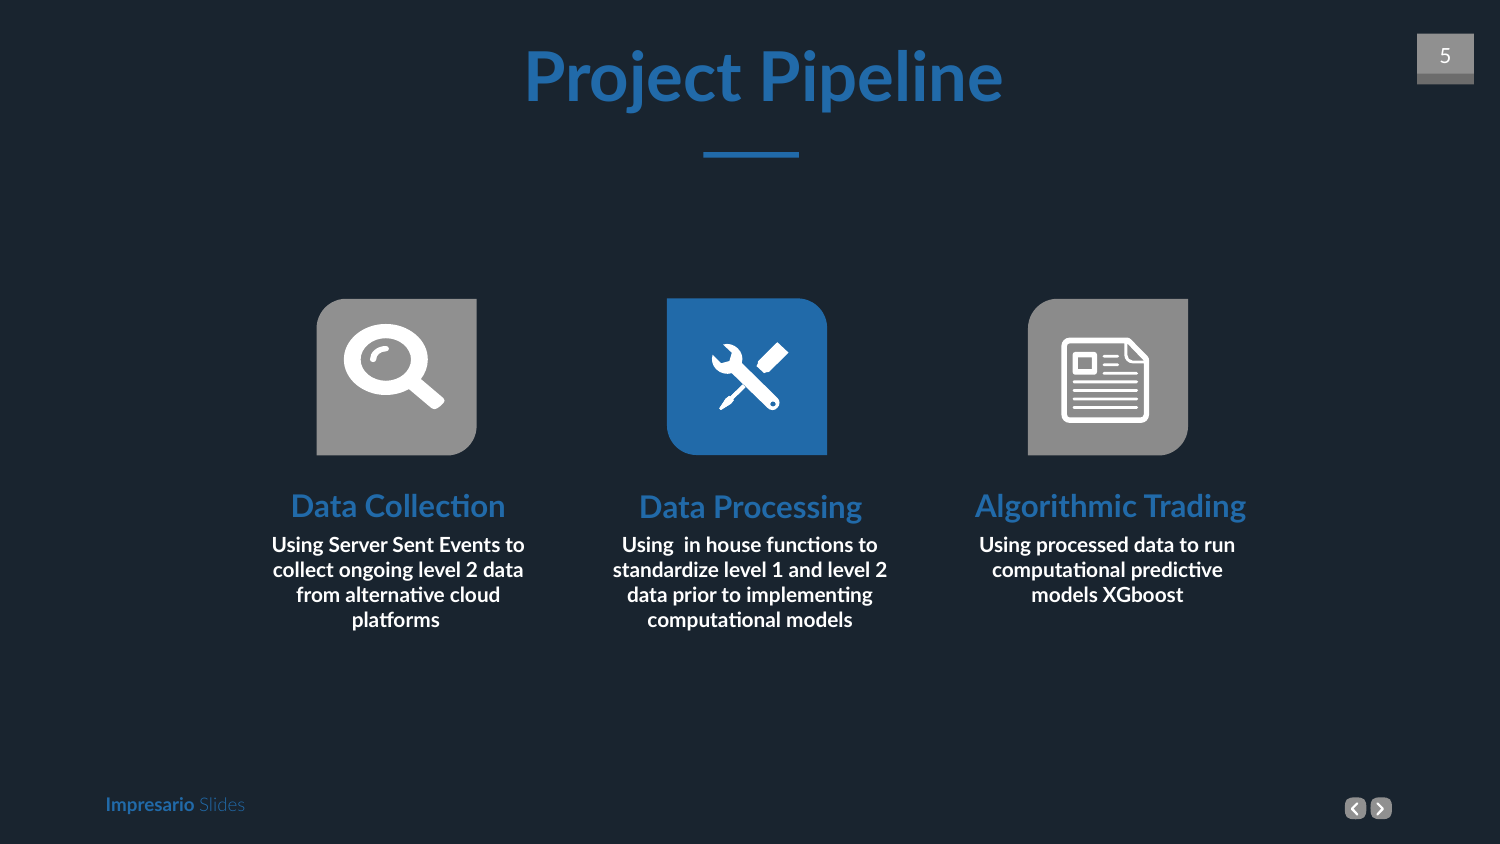

Project Pipeline

Data Processing
Using  in house functions to standardize level 1 and level 2 data prior to implementing computational models

Data Collection
Using Server Sent Events to collect ongoing level 2 data from alternative cloud platforms

Algorithmic Trading
Using processed data to run computational predictive models XGboost